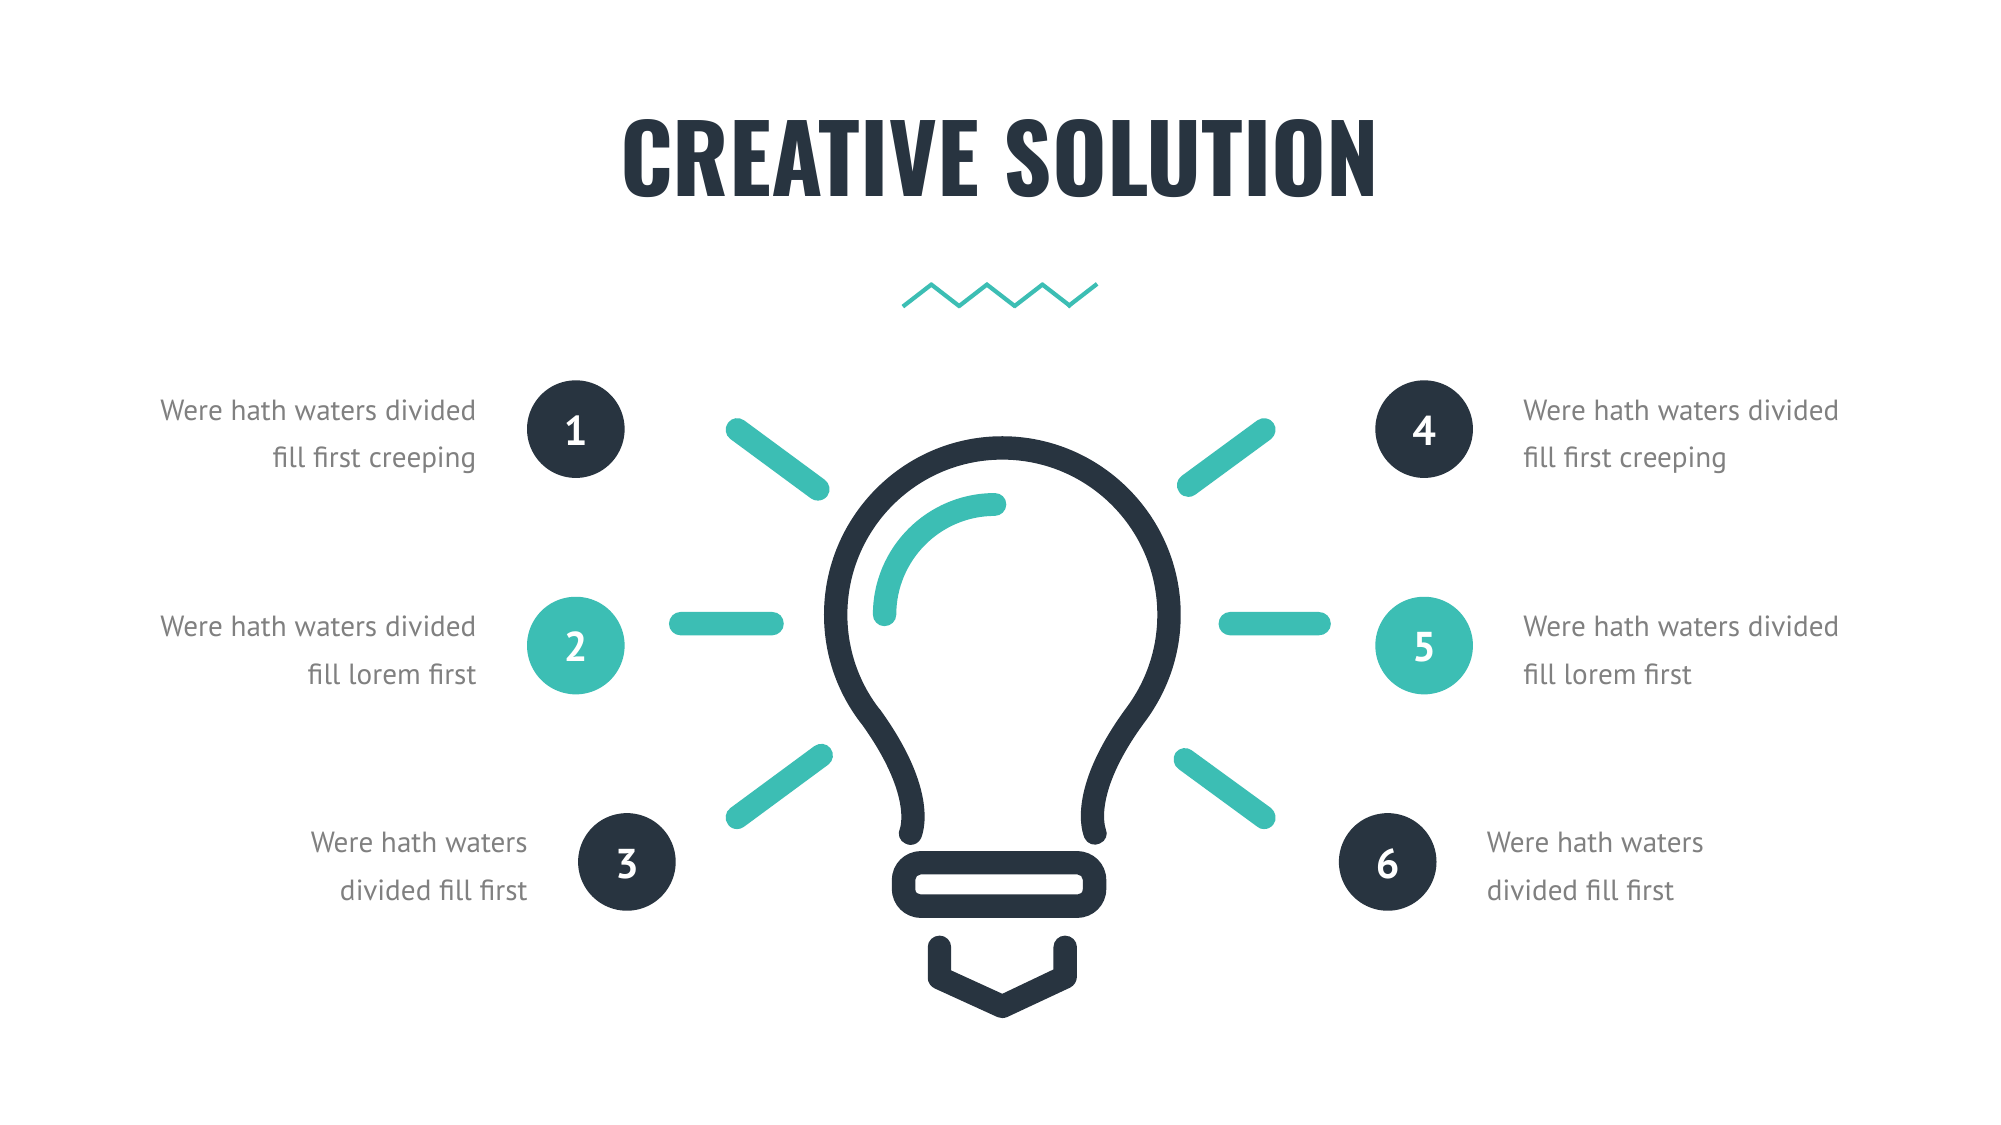

CREATIVE SOLUTION
Were hath waters divided fill first creeping

1
Were hath waters divided fill first creeping

4

Were hath waters divided fill lorem first

2
Were hath waters divided fill lorem first

5
Were hath waters divided fill first

3
Were hath waters divided fill first

6